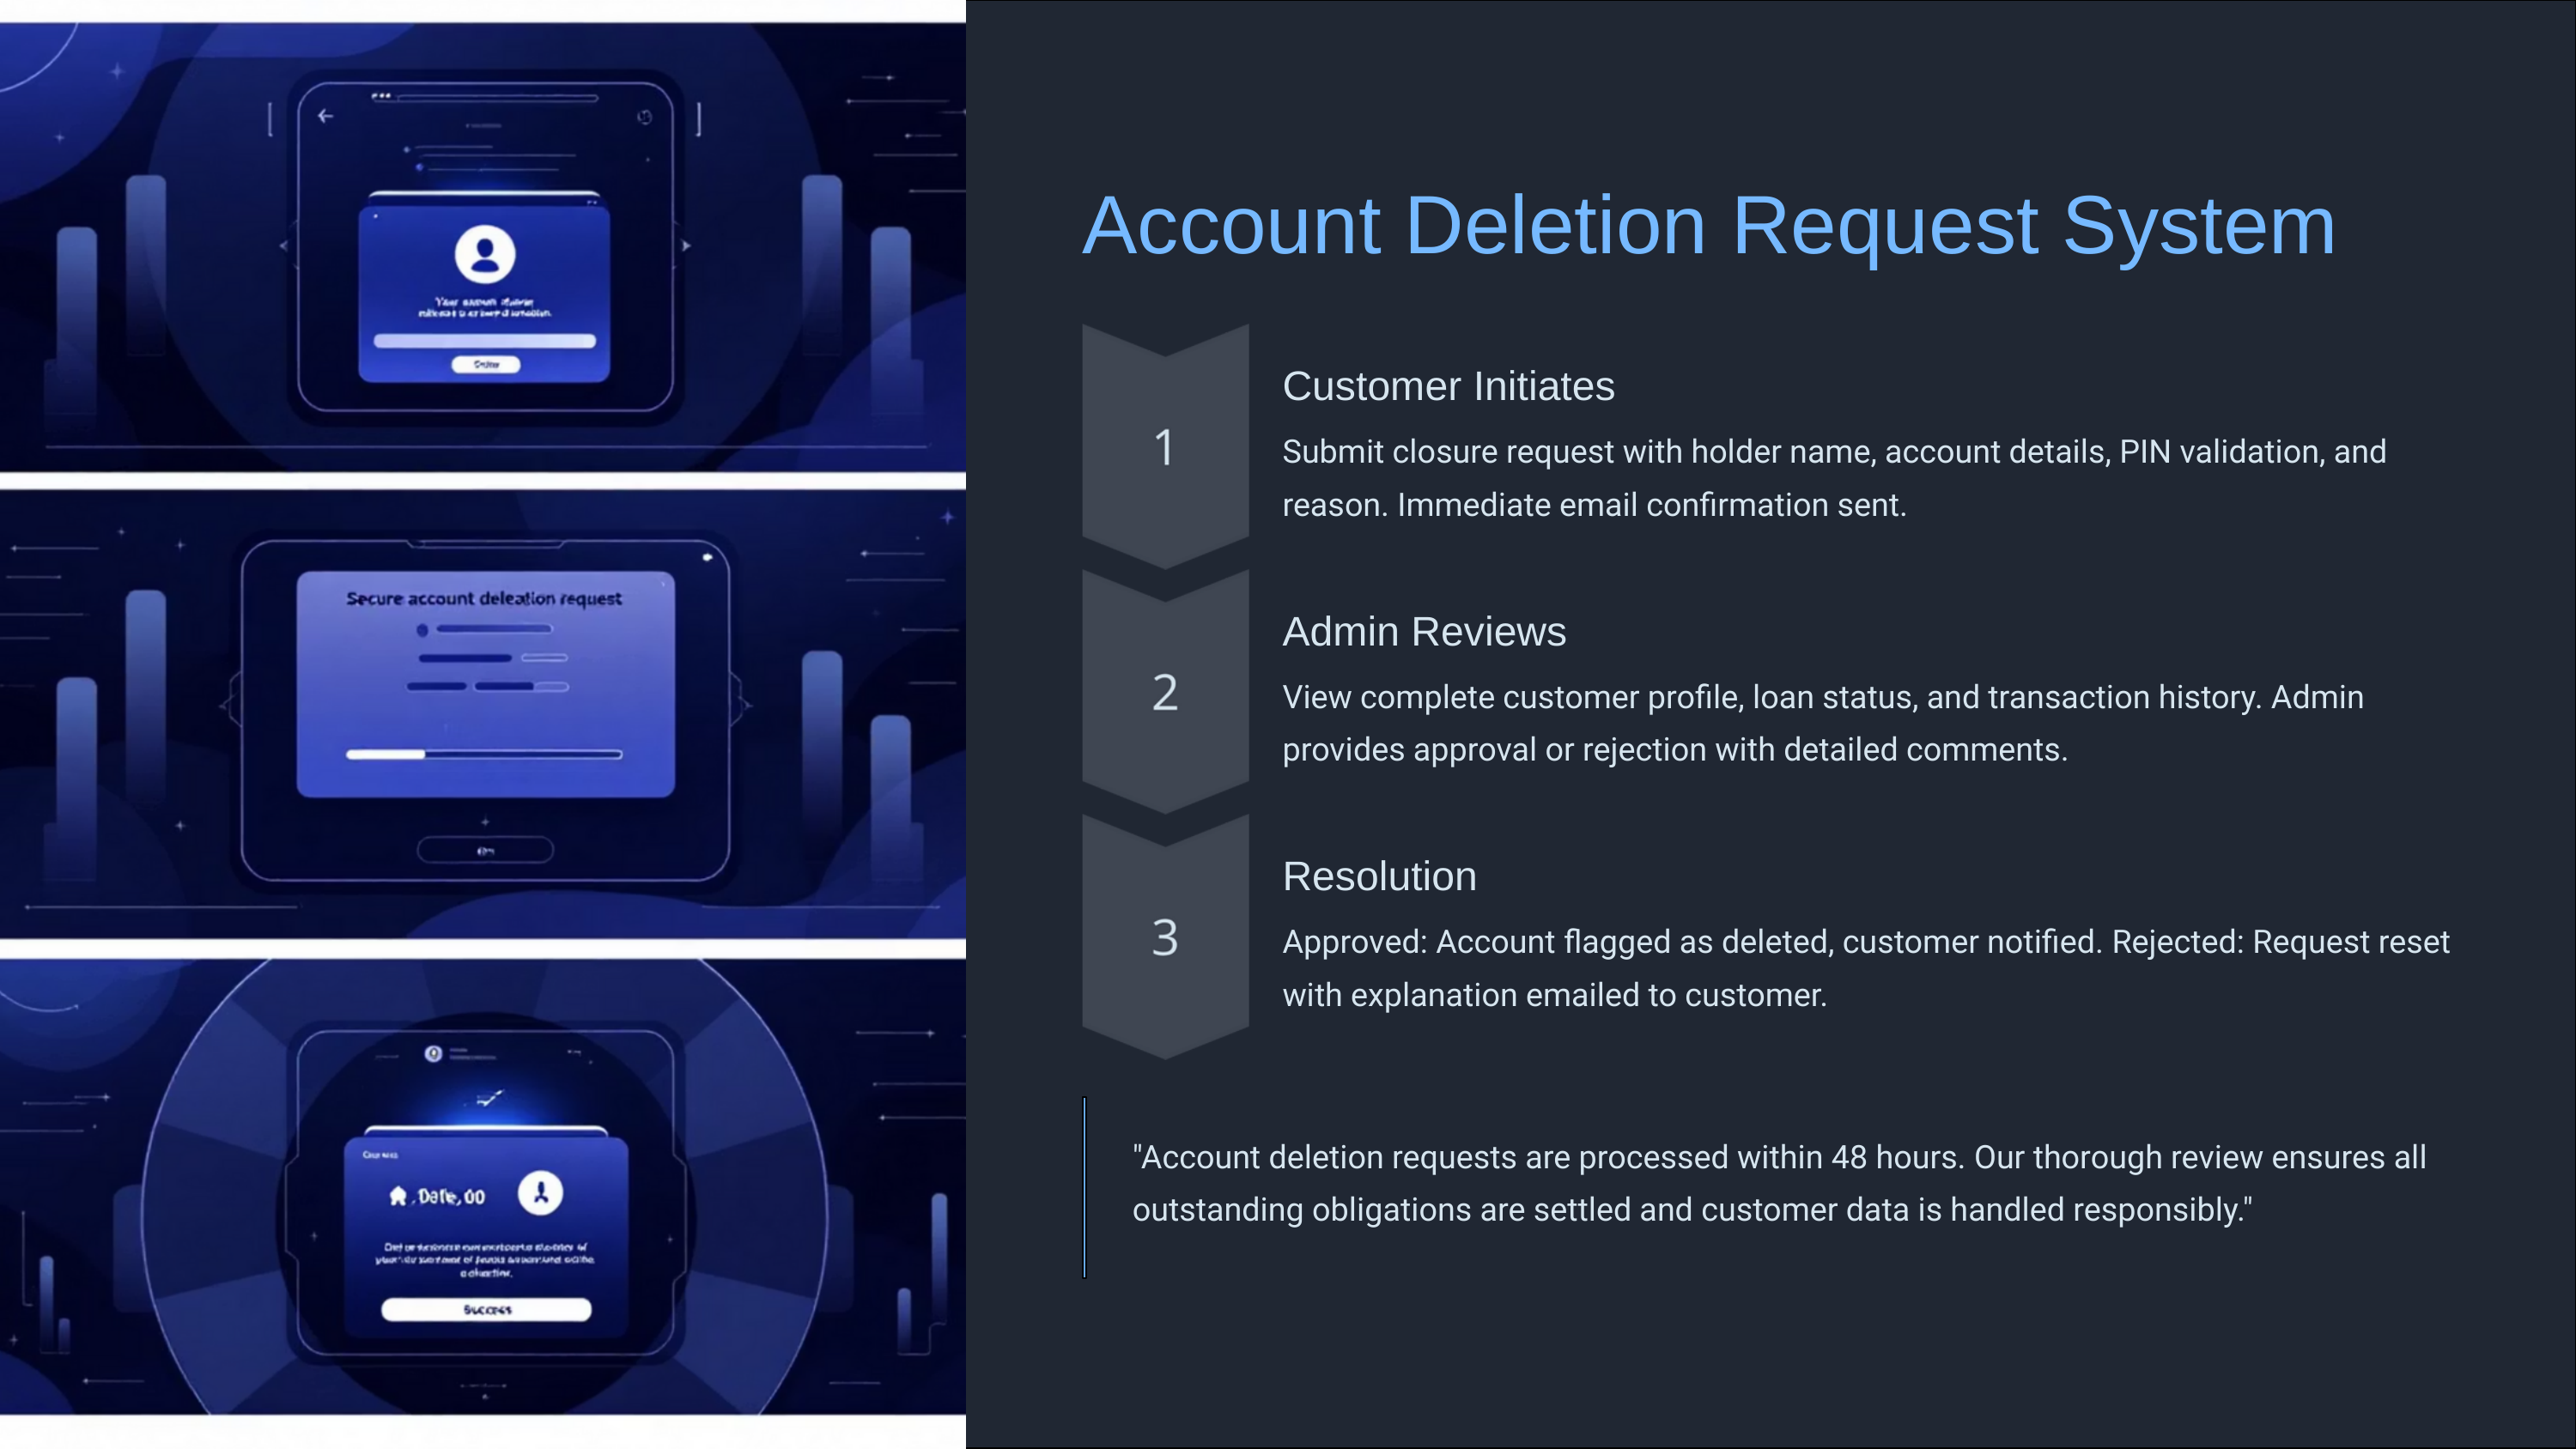

Account Deletion Request System

Customer Initiates
Submit closure request with holder name, account details, PIN validation, and reason. Immediate email confirmation sent.

Admin Reviews
View complete customer profile, loan status, and transaction history. Admin provides approval or rejection with detailed comments.

Resolution
Approved: Account flagged as deleted, customer notified. Rejected: Request reset with explanation emailed to customer.

"Account deletion requests are processed within 48 hours. Our thorough review ensures all outstanding obligations are settled and customer data is handled responsibly."